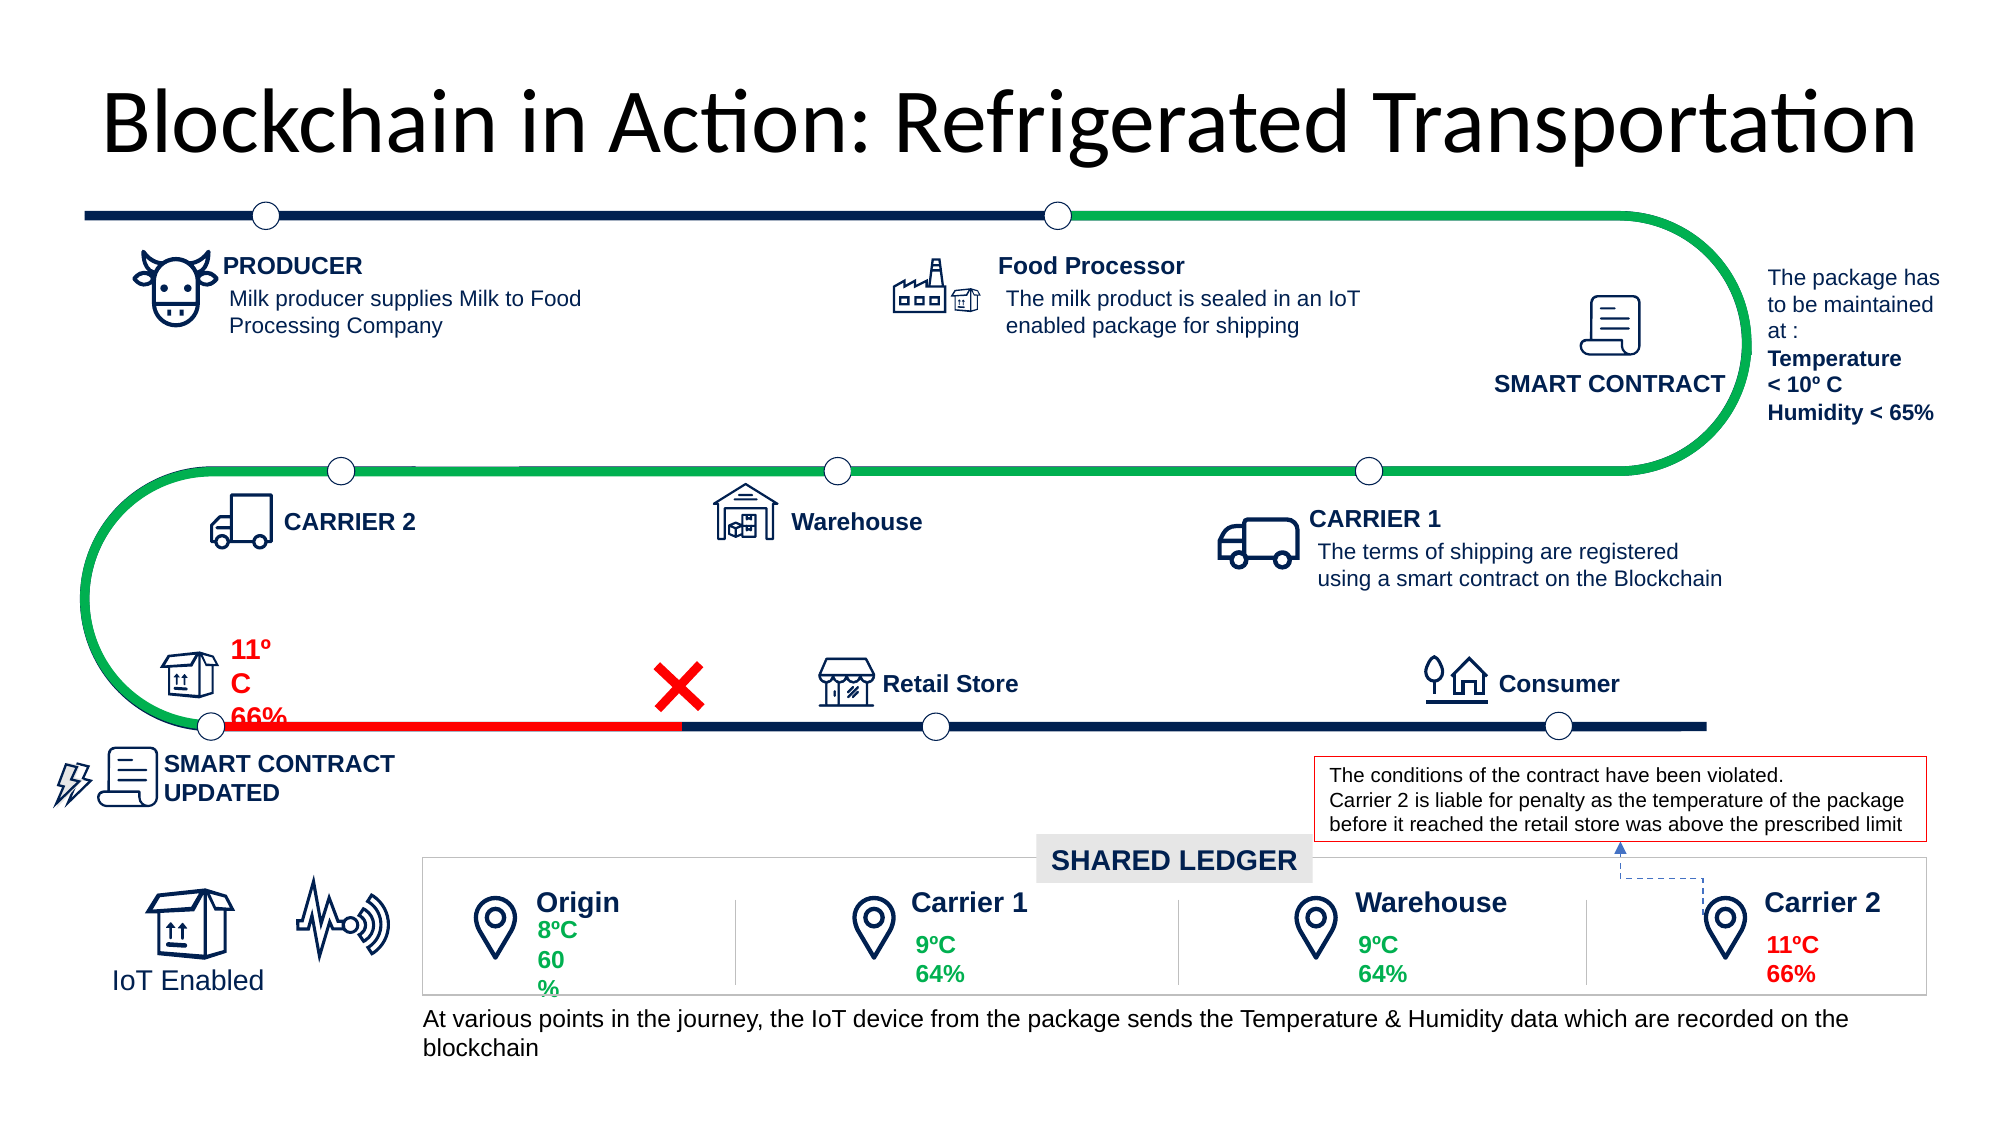

# Blockchain in Action: Refrigerated Transportation

PRODUCER
Food Processor

The package has to be maintained at :
Temperature
< 10º C
Humidity < 65%
Milk producer supplies Milk to Food Processing Company
The milk product is sealed in an IoT enabled package for shipping

SMART CONTRACT

CARRIER 1
Warehouse
CARRIER 2

The terms of shipping are registered using a smart contract on the Blockchain
11ºC
66%

Retail Store
Consumer

SMART CONTRACT
UPDATED

The conditions of the contract have been violated.
Carrier 2 is liable for penalty as the temperature of the package before it reached the retail store was above the prescribed limit

SHARED LEDGER

Origin
8ºC
60%
Carrier 1
9ºC
64%
Warehouse
9ºC
64%
Carrier 2
11ºC
66%

IoT Enabled
At various points in the journey, the IoT device from the package sends the Temperature & Humidity data which are recorded on the blockchain